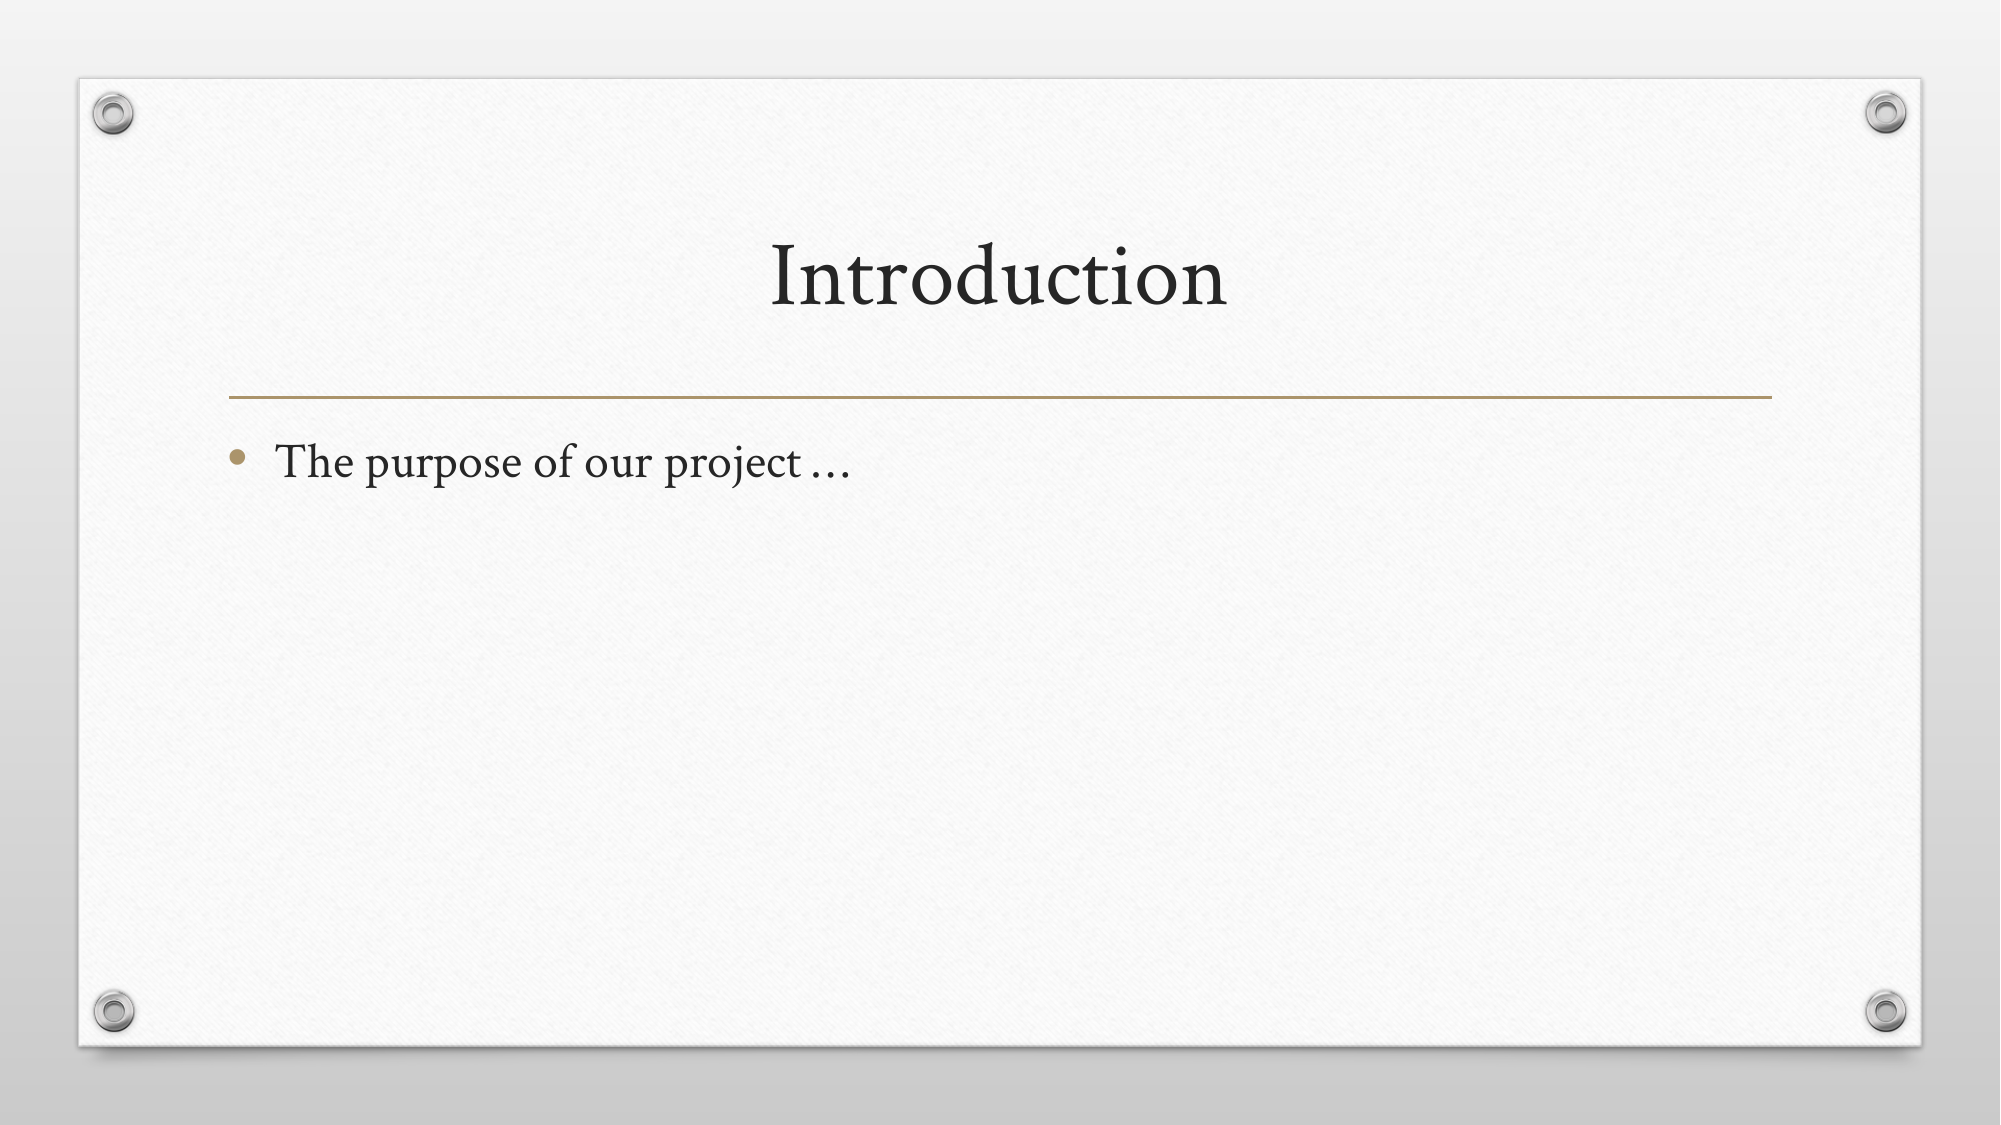

# Introduction
The purpose of our project …